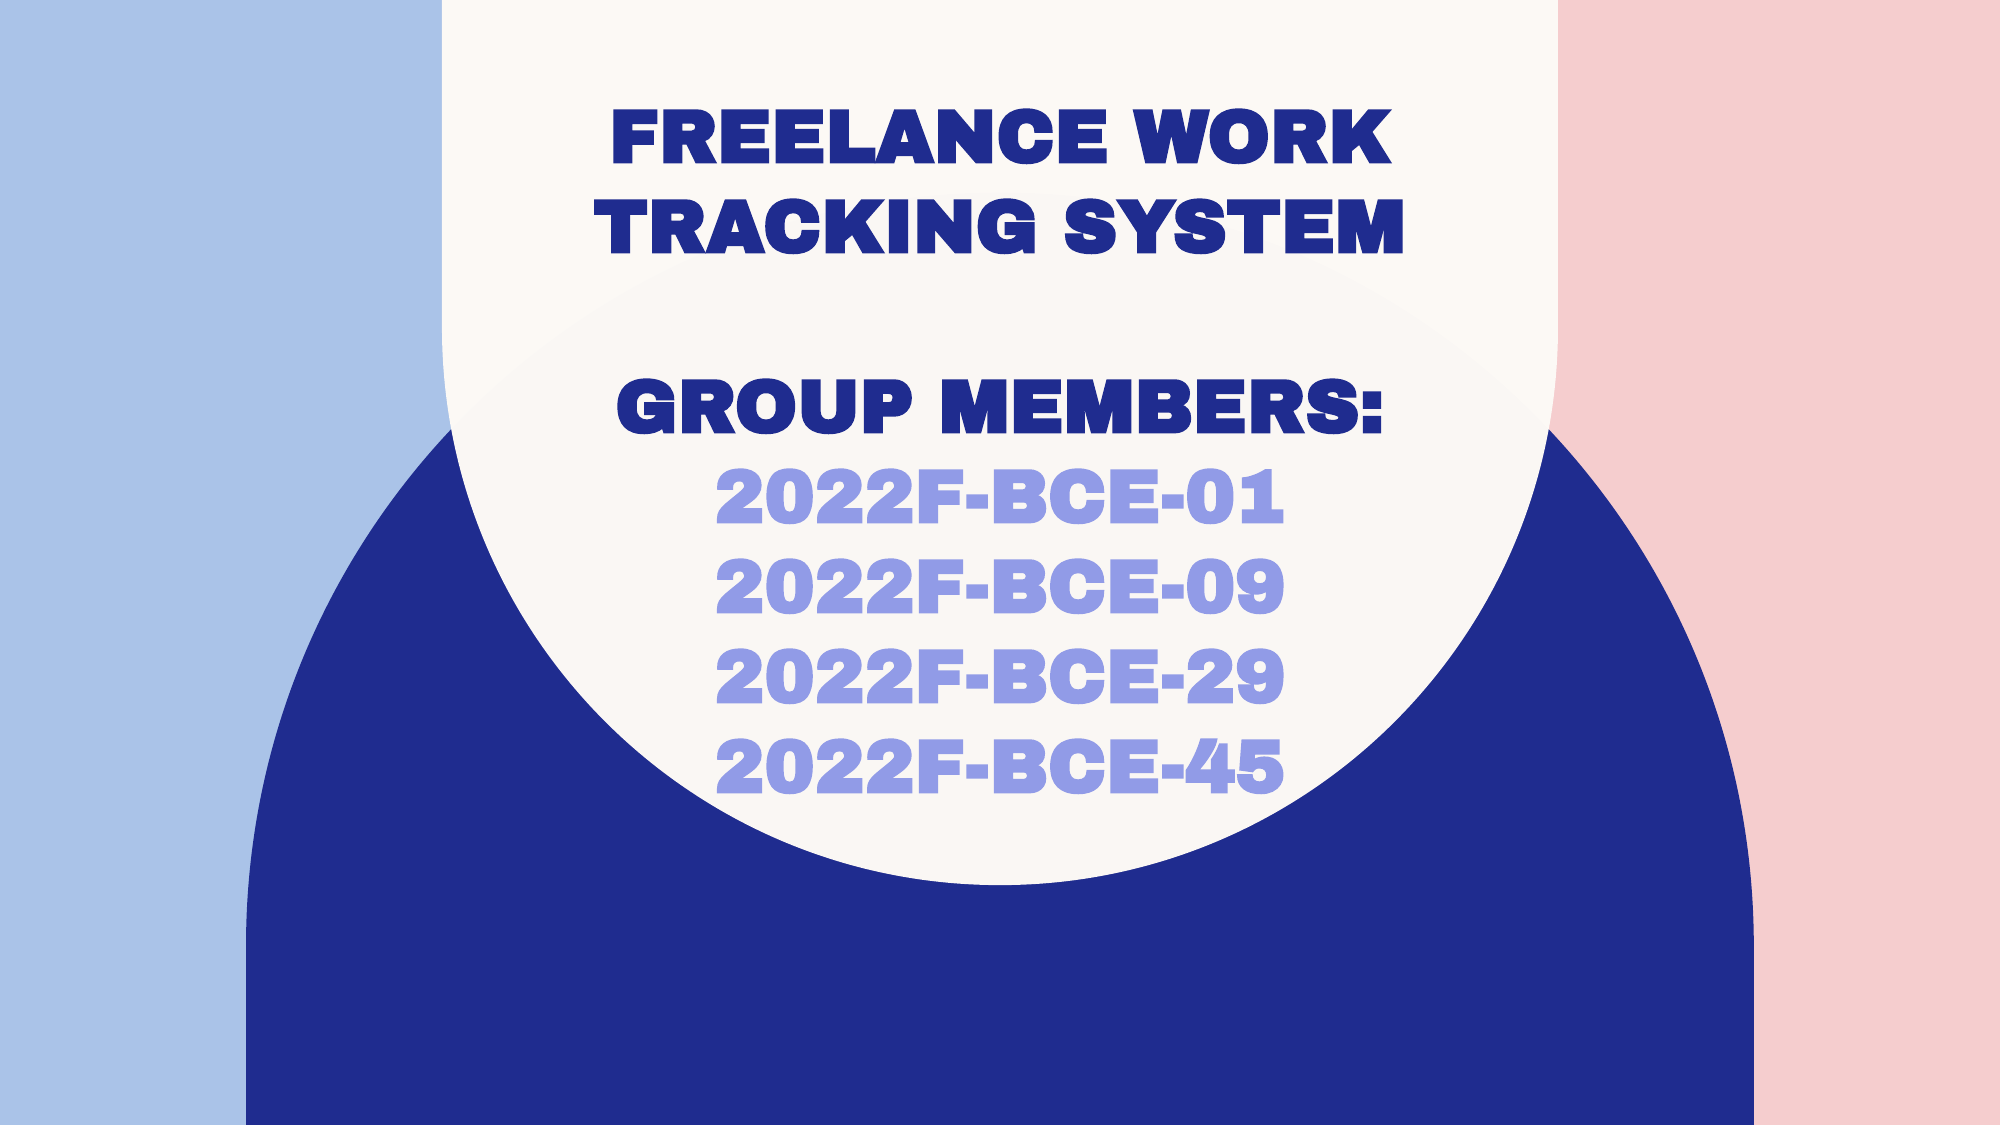

# FREELANCE WORK TRACKING SYSTEM GROUP MEMBERS: 2022F-BCE-01 2022F-BCE-09 2022F-BCE-29 2022F-BCE-45